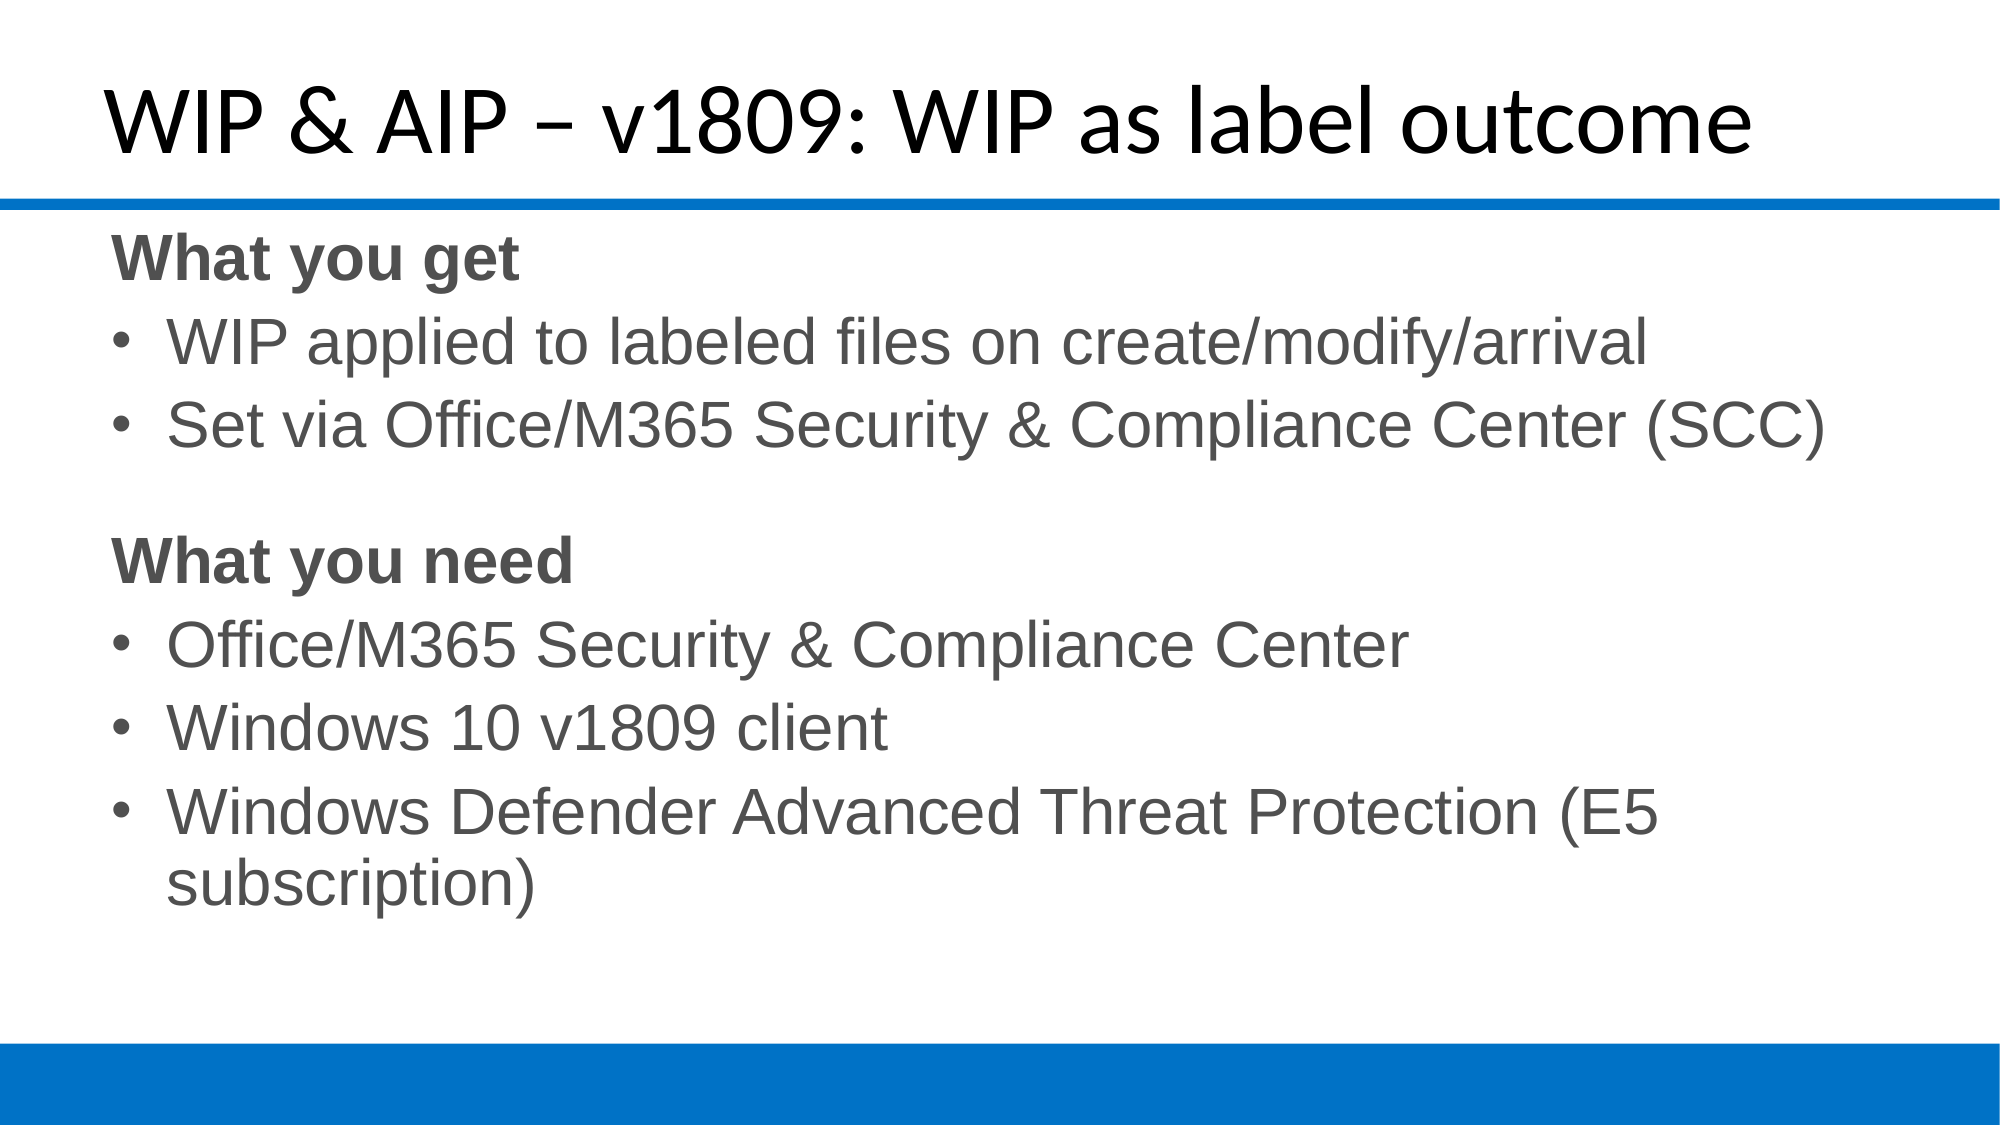

WIP & AIP – v1809: WIP as label outcome

What you get
WIP applied to labeled files on create/modify/arrival
Set via Office/M365 Security & Compliance Center (SCC)

What you need
Office/M365 Security & Compliance Center
Windows 10 v1809 client
Windows Defender Advanced Threat Protection (E5 subscription)